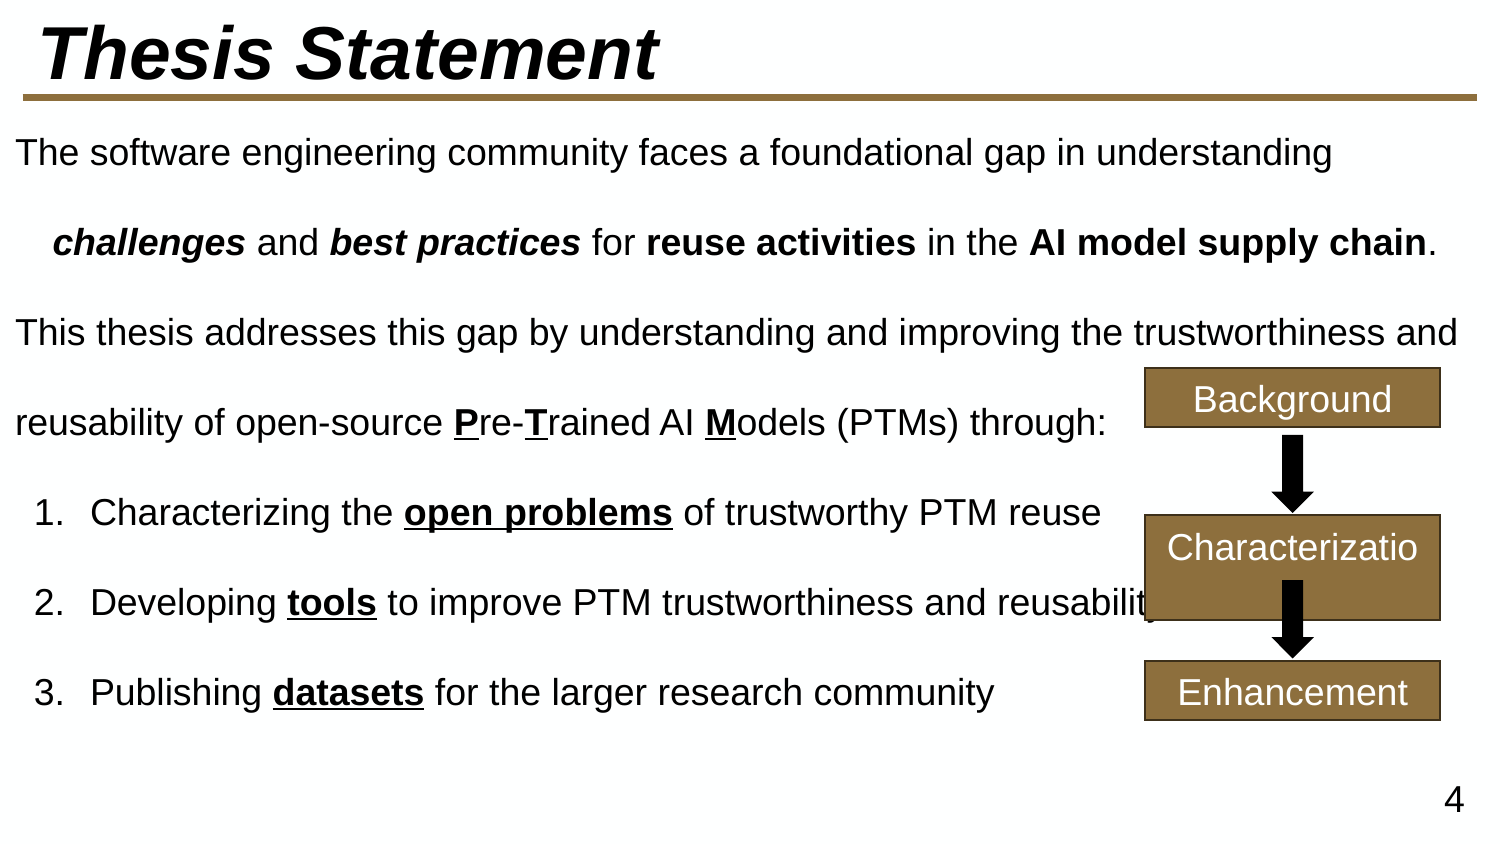

# Thesis Statement
The software engineering community faces a foundational gap in understanding
 challenges and best practices for reuse activities in the AI model supply chain.
This thesis addresses this gap by understanding and improving the trustworthiness and reusability of open-source Pre-Trained AI Models (PTMs) through:
Characterizing the open problems of trustworthy PTM reuse
Developing tools to improve PTM trustworthiness and reusability
Publishing datasets for the larger research community

Background

Characterization

Enhancement
4